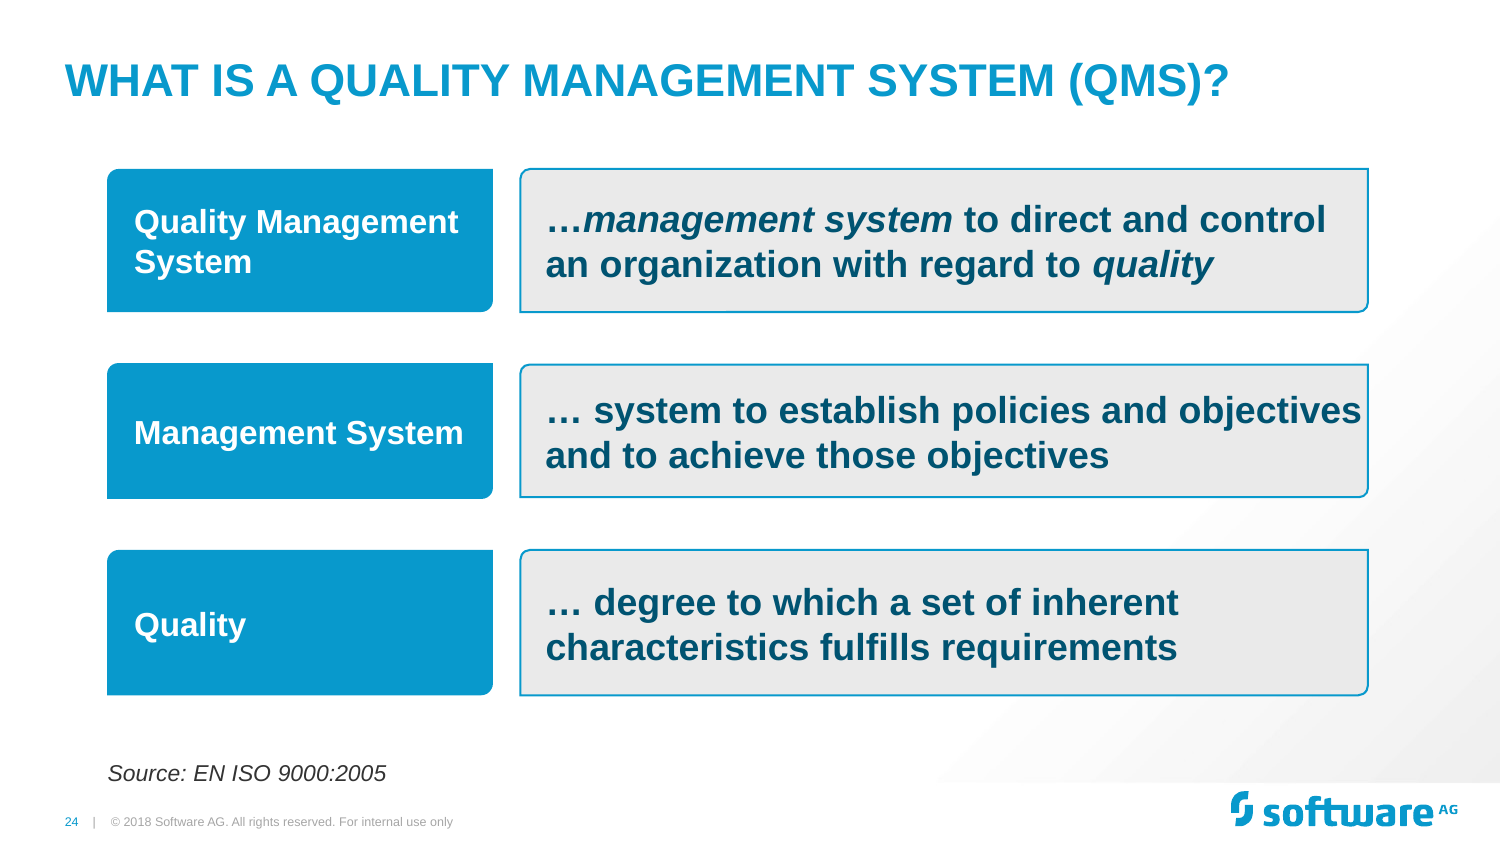

# What is a Quality management System (QMS)?

Quality Management System

…management system to direct and control an organization with regard to quality

Management System
… system to establish policies and objectives and to achieve those objectives
Quality
… degree to which a set of inherent characteristics fulfills requirements
Source: EN ISO 9000:2005
© 2018 Software AG. All rights reserved. For internal use only